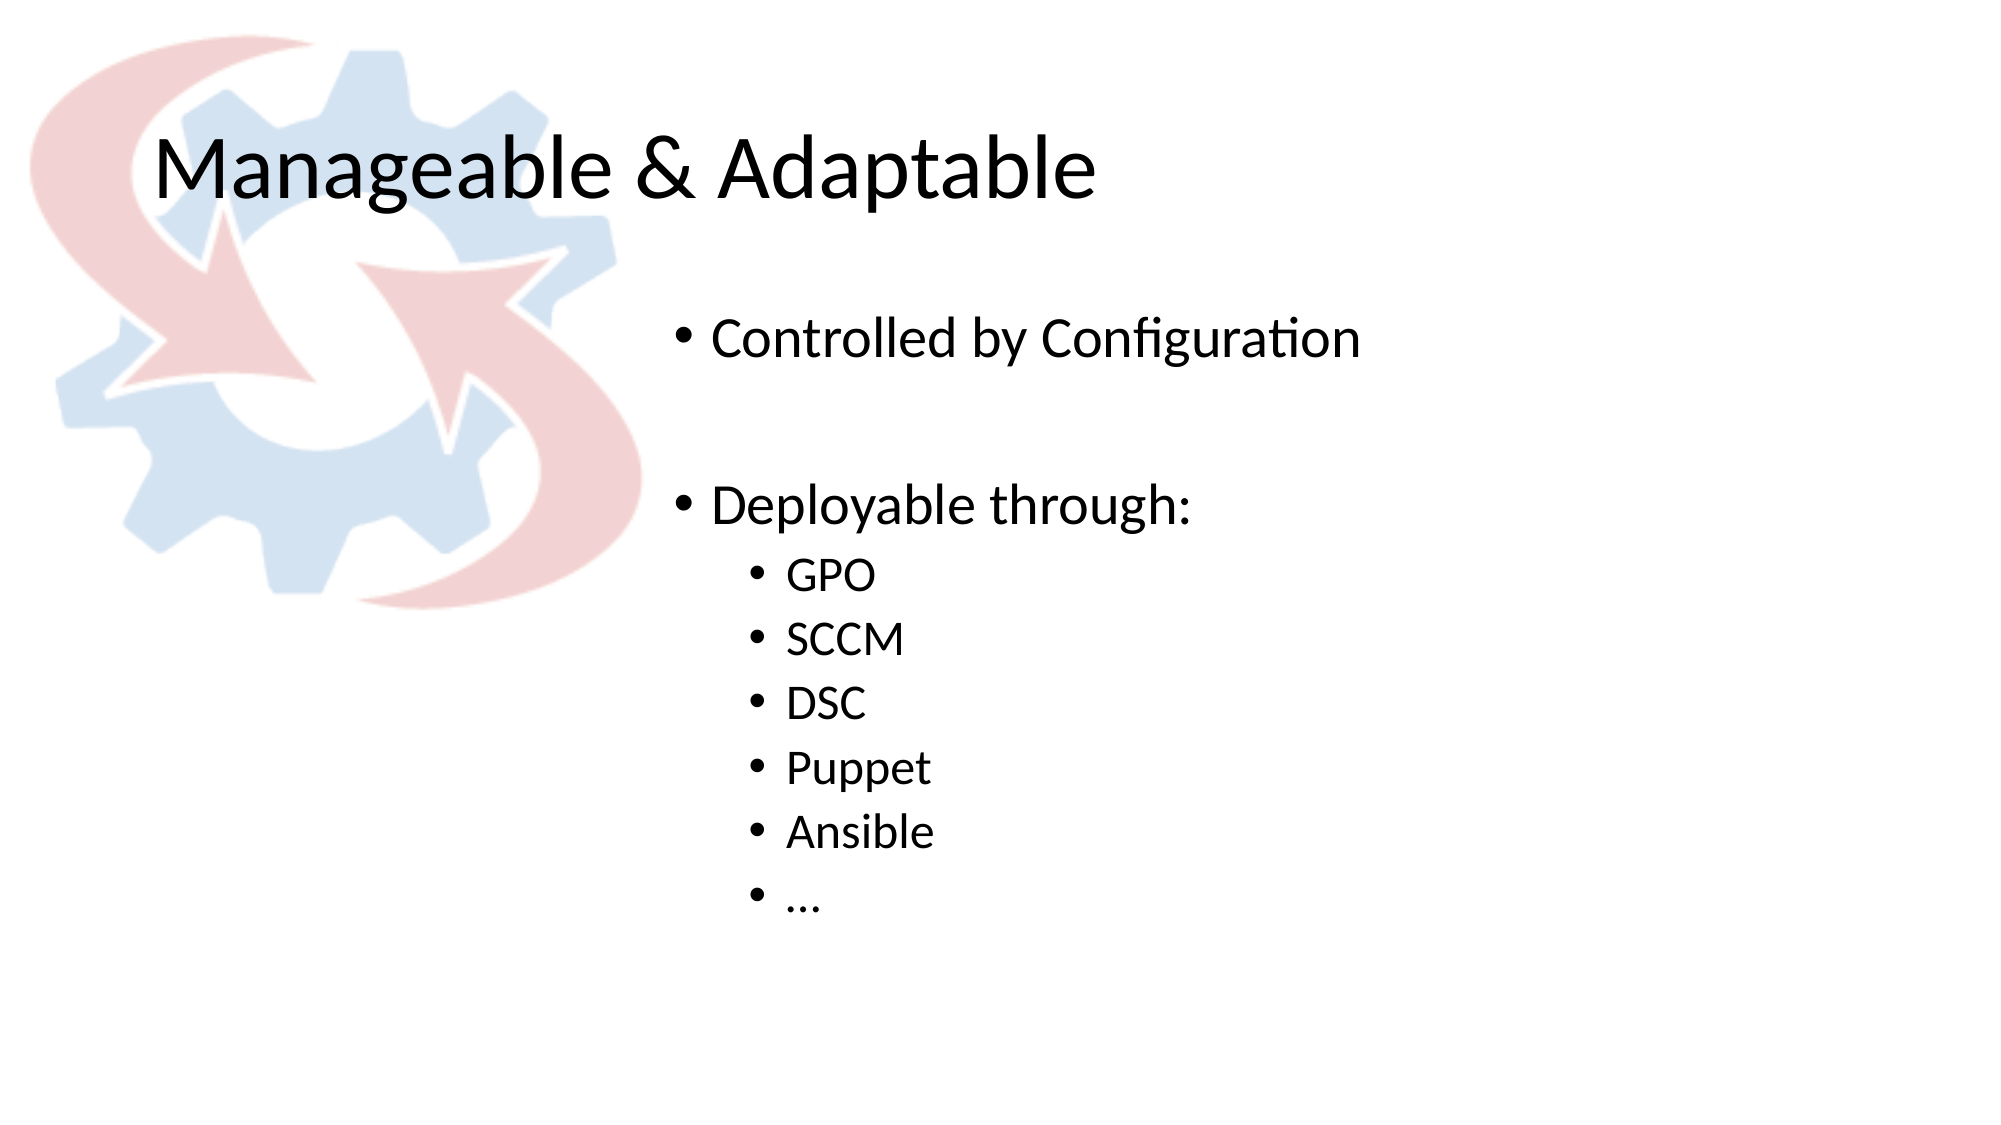

# Manageable & Adaptable
Controlled by Configuration

Deployable through:
GPO
SCCM
DSC
Puppet
Ansible
…